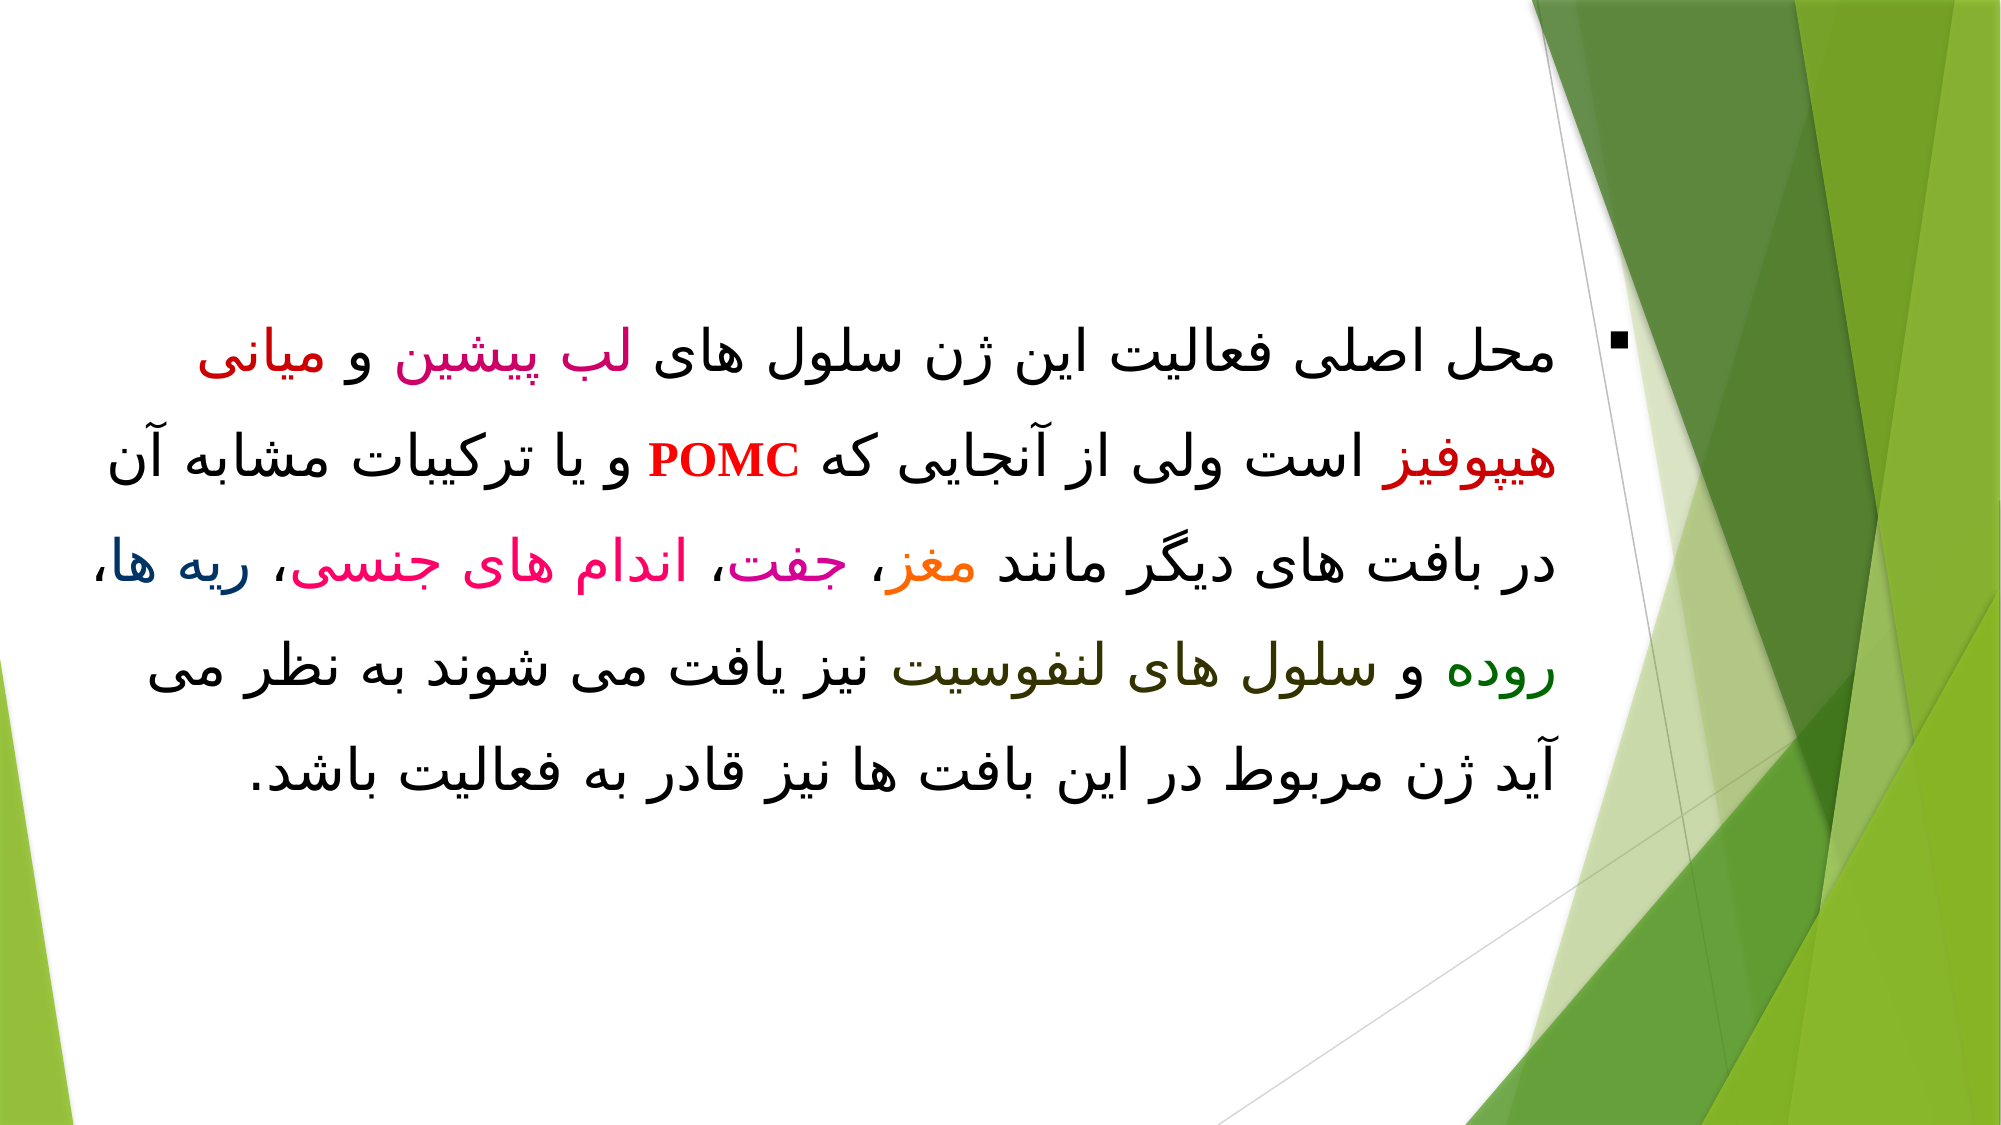

محل اصلی فعالیت این ژن سلول های لب پیشین و میانی هیپوفیز است ولی از آنجایی که POMC و یا ترکیبات مشابه آن در بافت های دیگر مانند مغز، جفت، اندام های جنسی، ریه ها، روده و سلول های لنفوسیت نیز یافت می شوند به نظر می آید ژن مربوط در این بافت ها نیز قادر به فعالیت باشد.